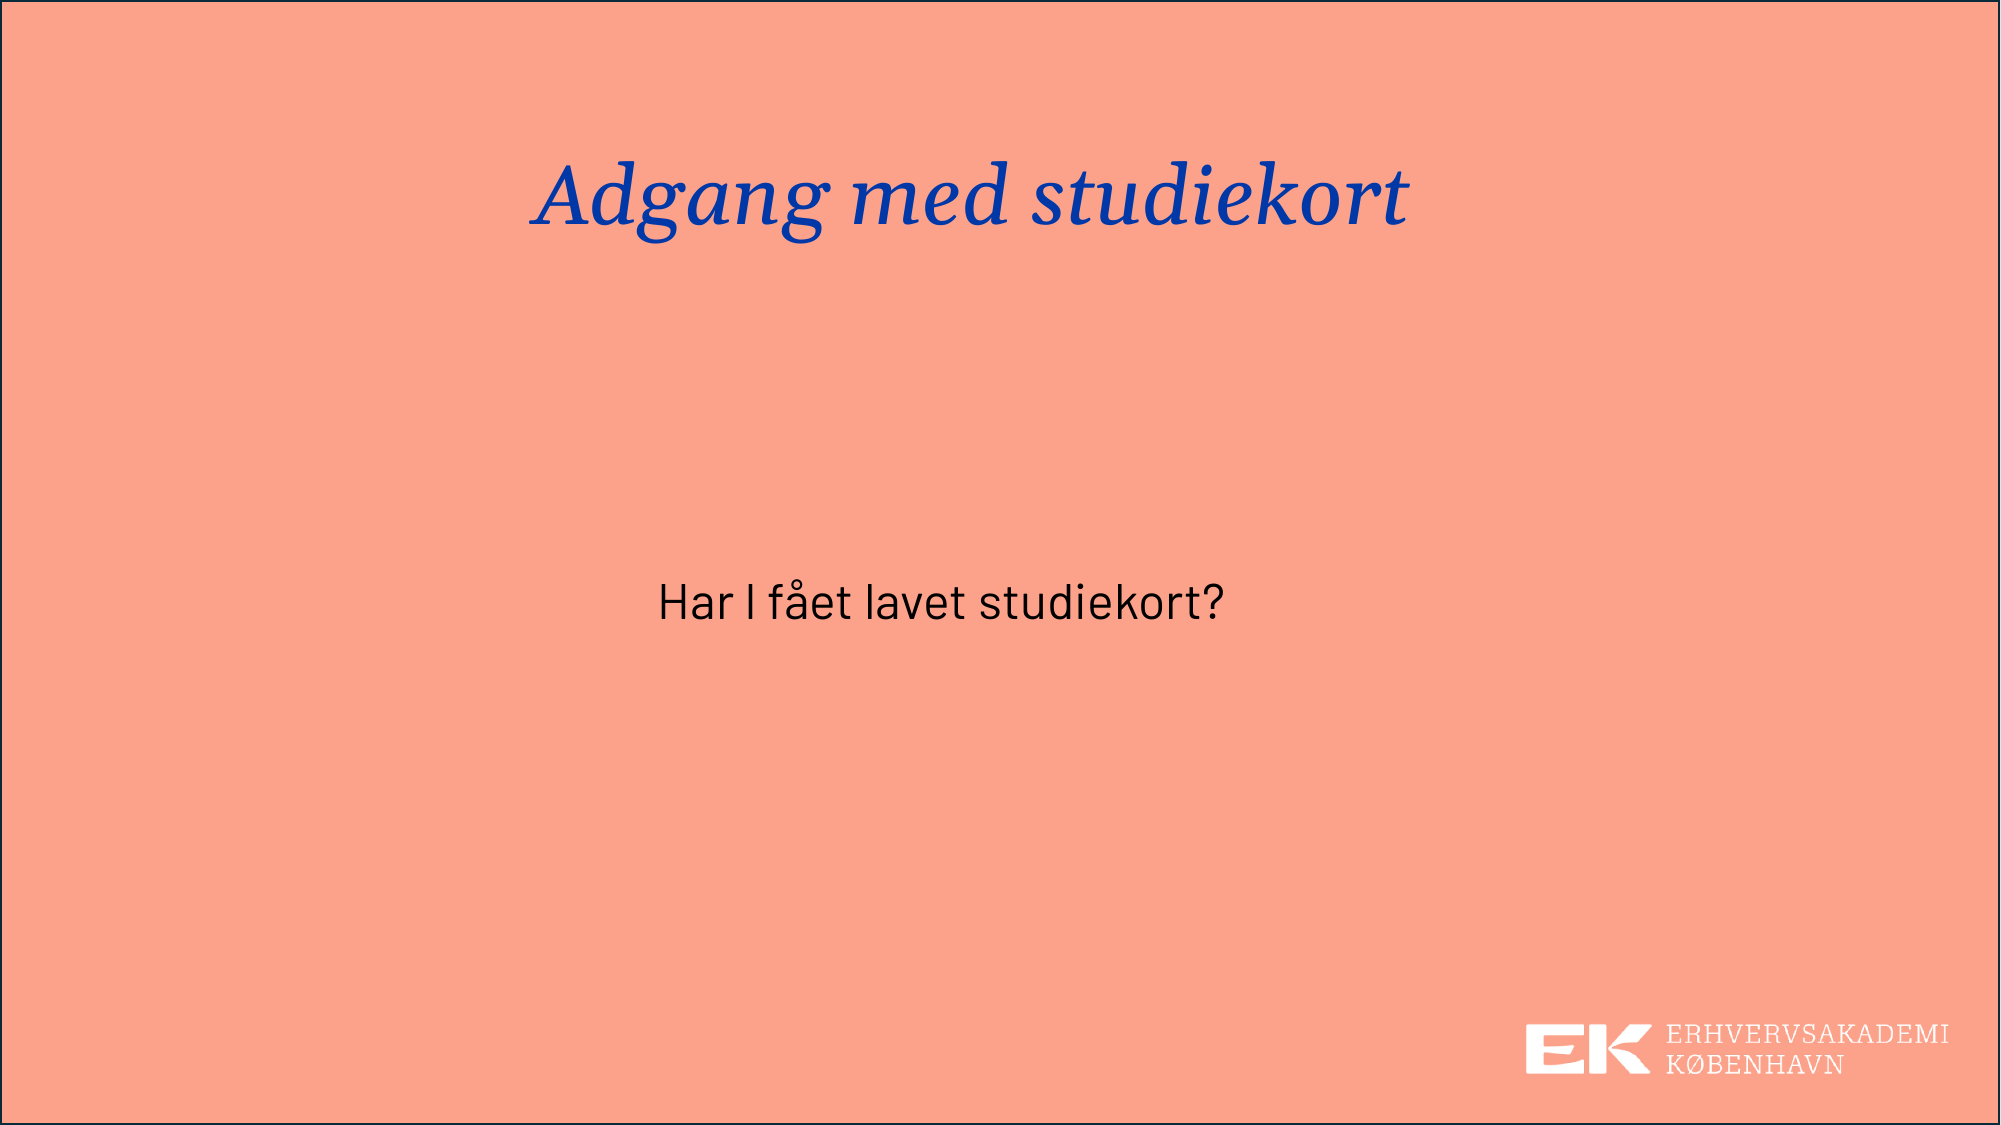

Adgang med studiekort
Har I fået lavet studiekort?